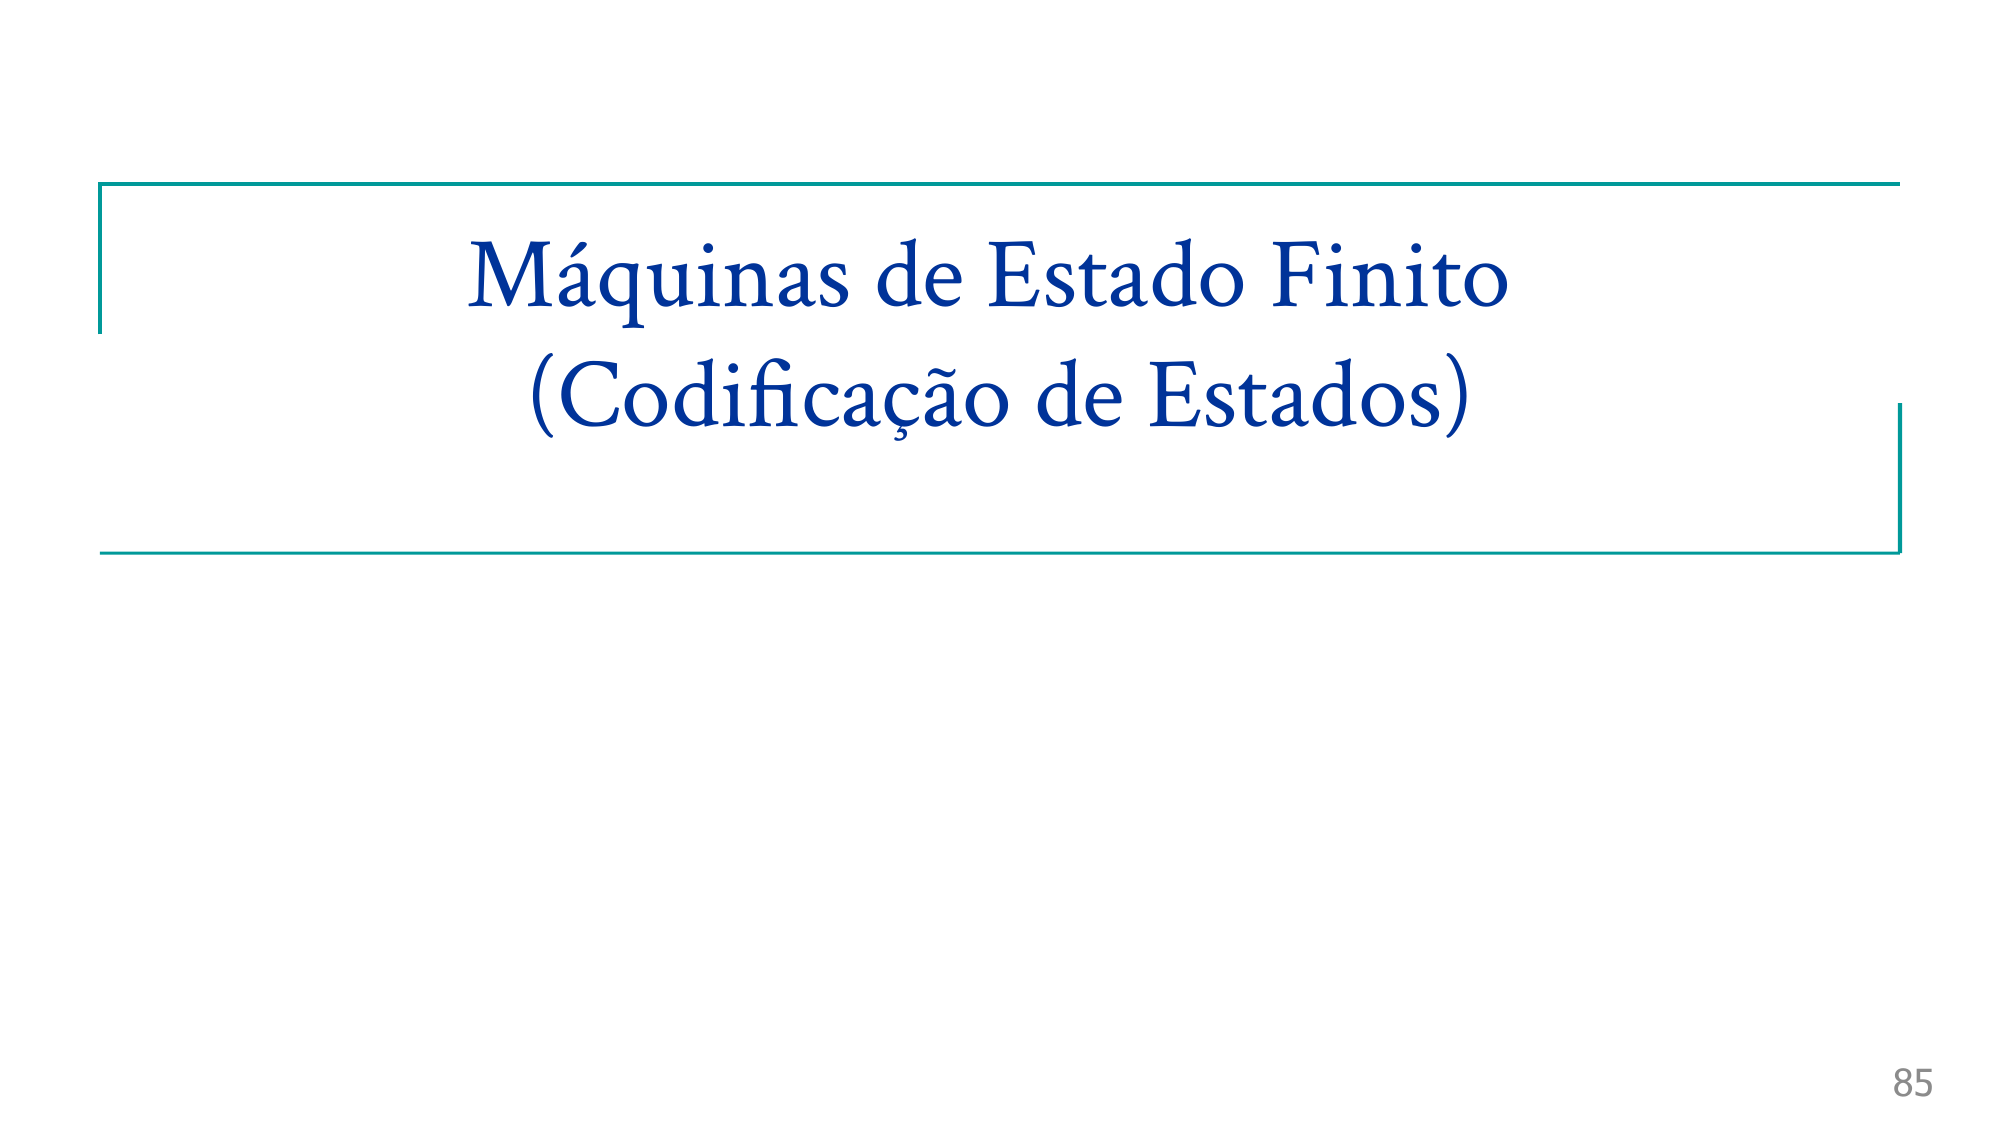

# Máquinas de Estado Finito (Codificação de Estados)

85